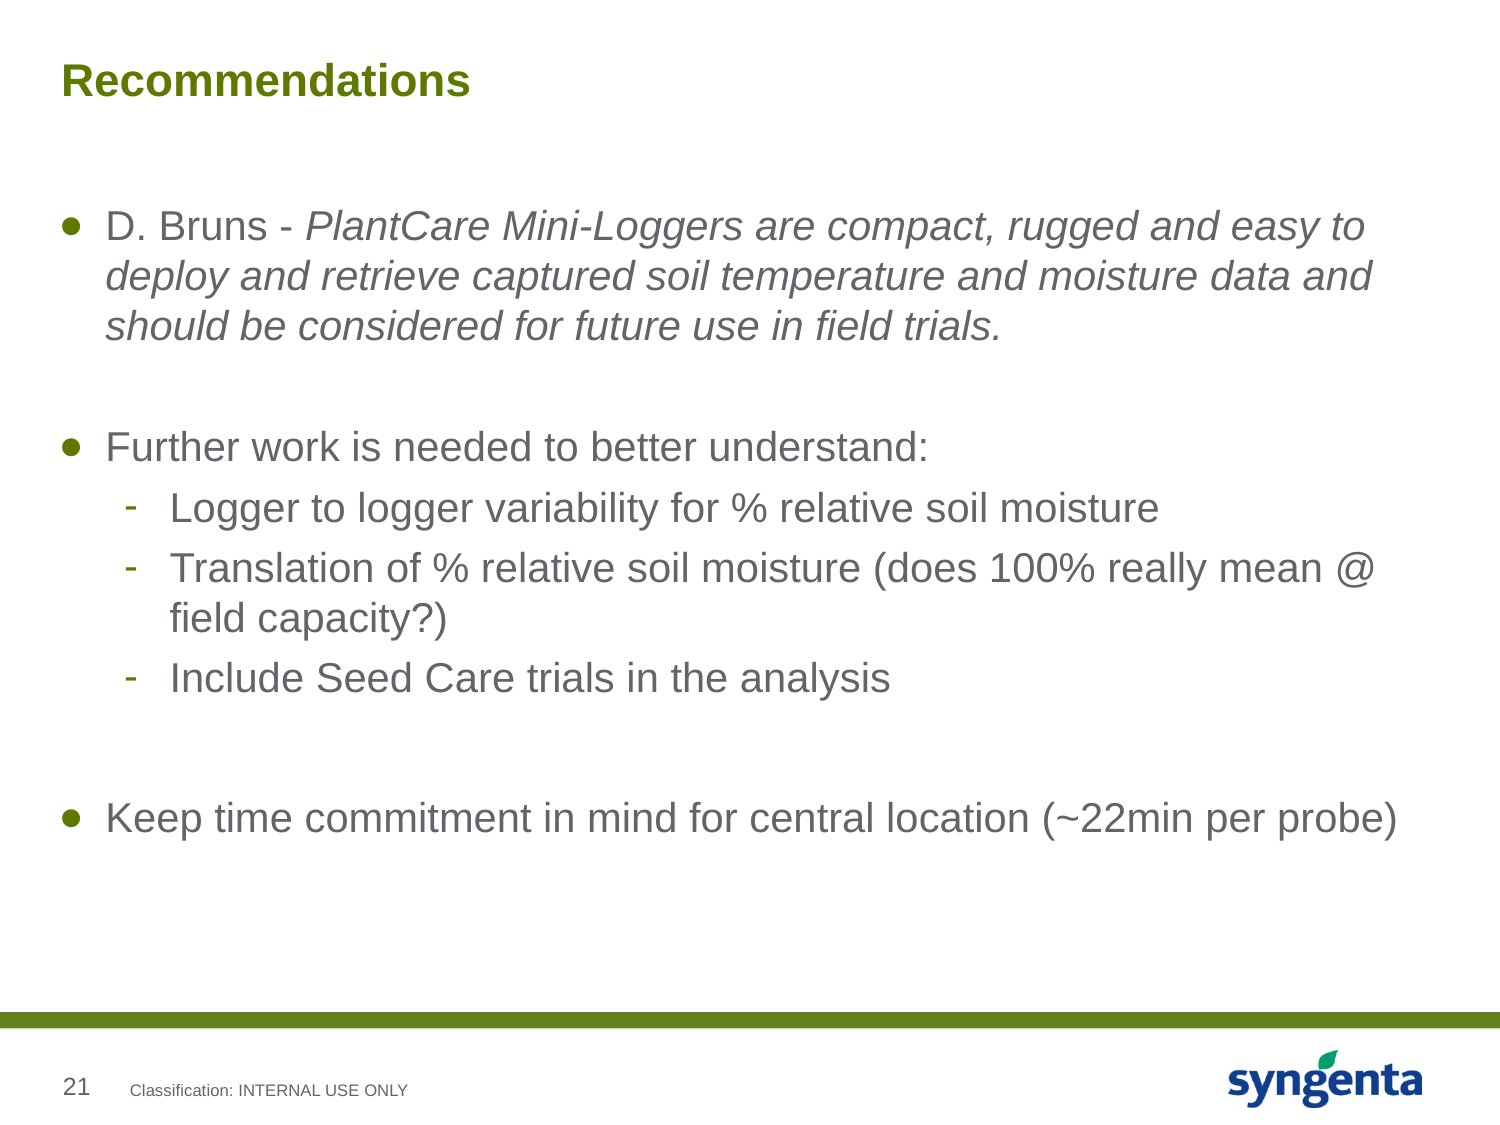

# Recommendations
D. Bruns - PlantCare Mini-Loggers are compact, rugged and easy to deploy and retrieve captured soil temperature and moisture data and should be considered for future use in field trials.

Further work is needed to better understand:
Logger to logger variability for % relative soil moisture
Translation of % relative soil moisture (does 100% really mean @ field capacity?)
Include Seed Care trials in the analysis

Keep time commitment in mind for central location (~22min per probe)
Classification: INTERNAL USE ONLY